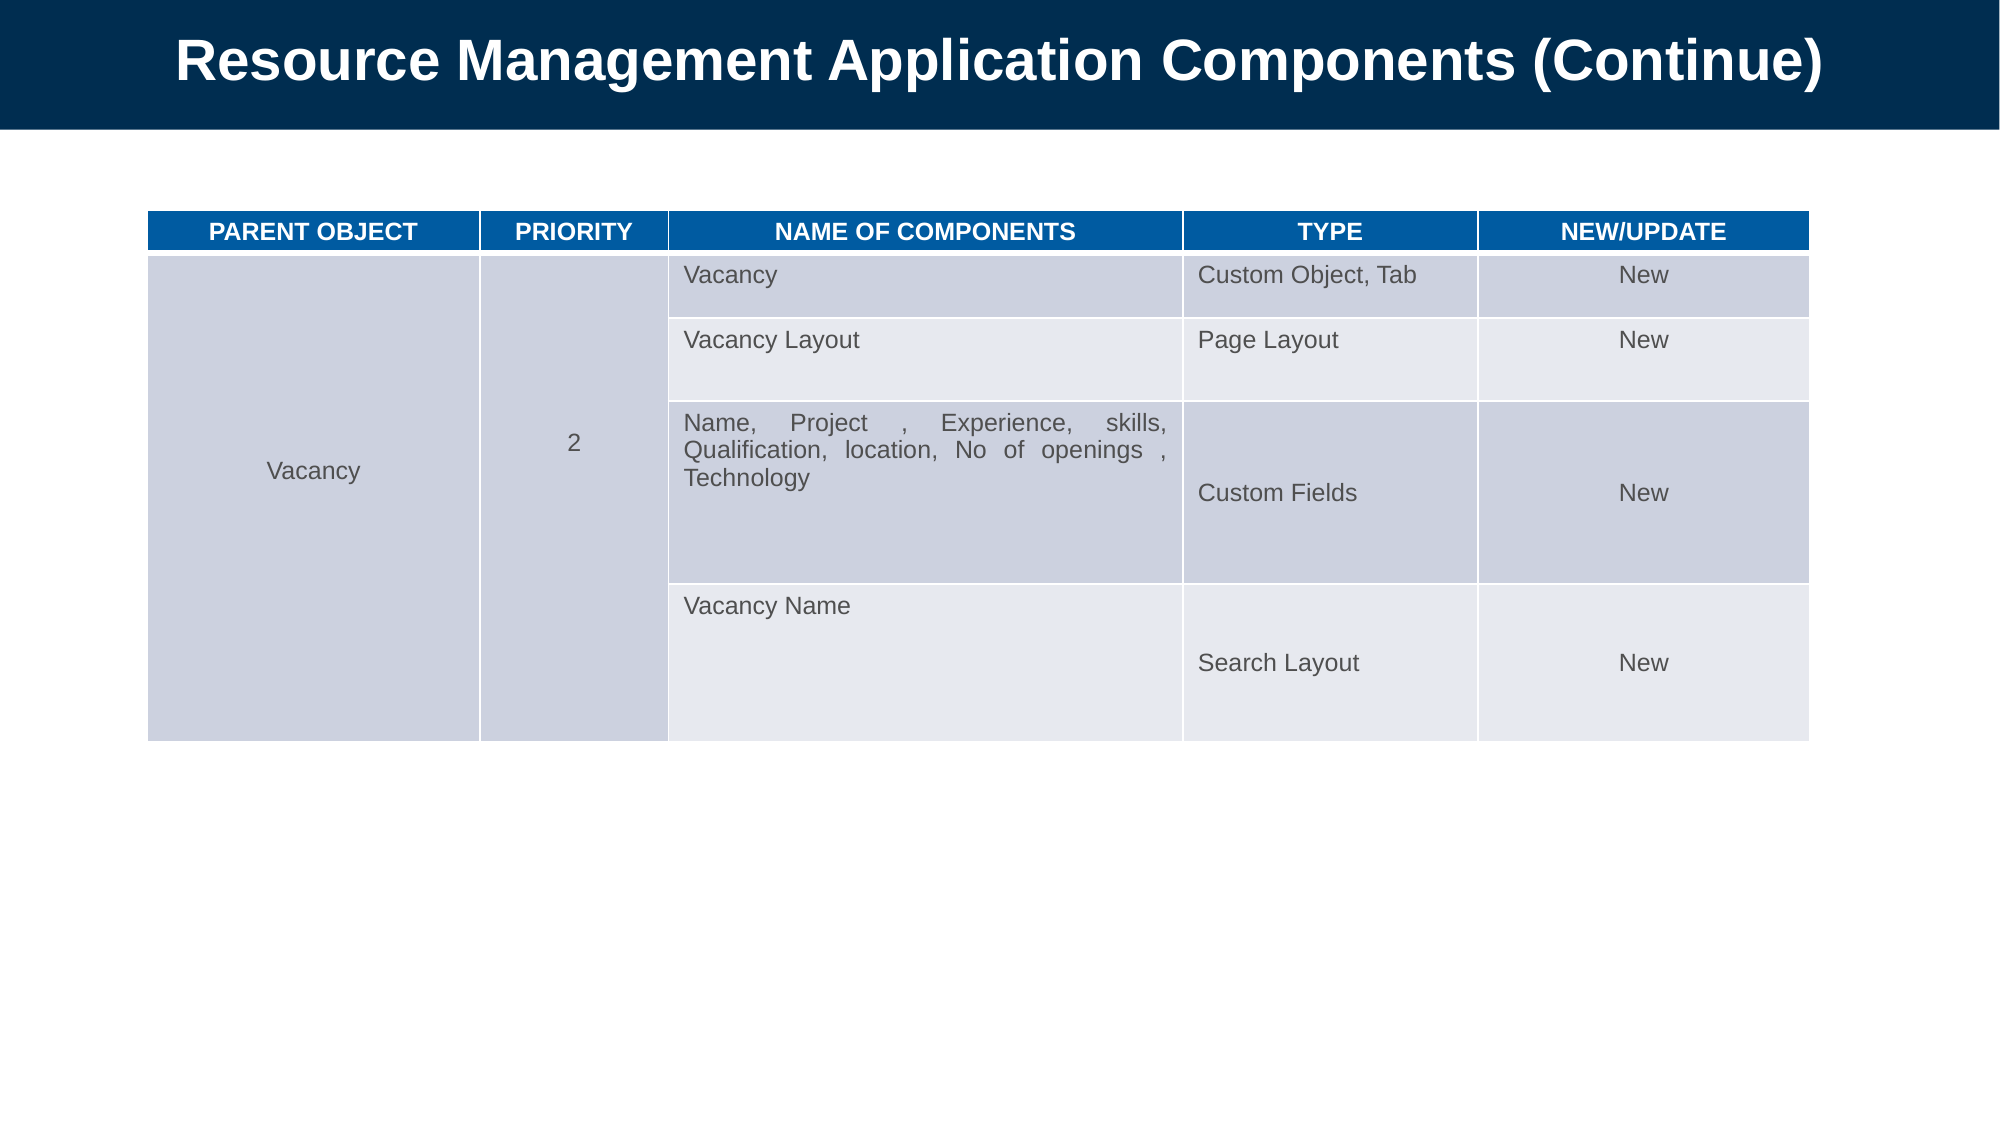

# Resource Management Application Components (Continue)
| PARENT OBJECT | PRIORITY | NAME OF COMPONENTS | TYPE | NEW/UPDATE |
| --- | --- | --- | --- | --- |
| Vacancy | 2 | Vacancy | Custom Object, Tab | New |
|  |  | Vacancy Layout | Page Layout | New |
|  |  | Name, Project , Experience, skills, Qualification, location, No of openings , Technology | Custom Fields | New |
|  |  | Vacancy Name | Search Layout | New |